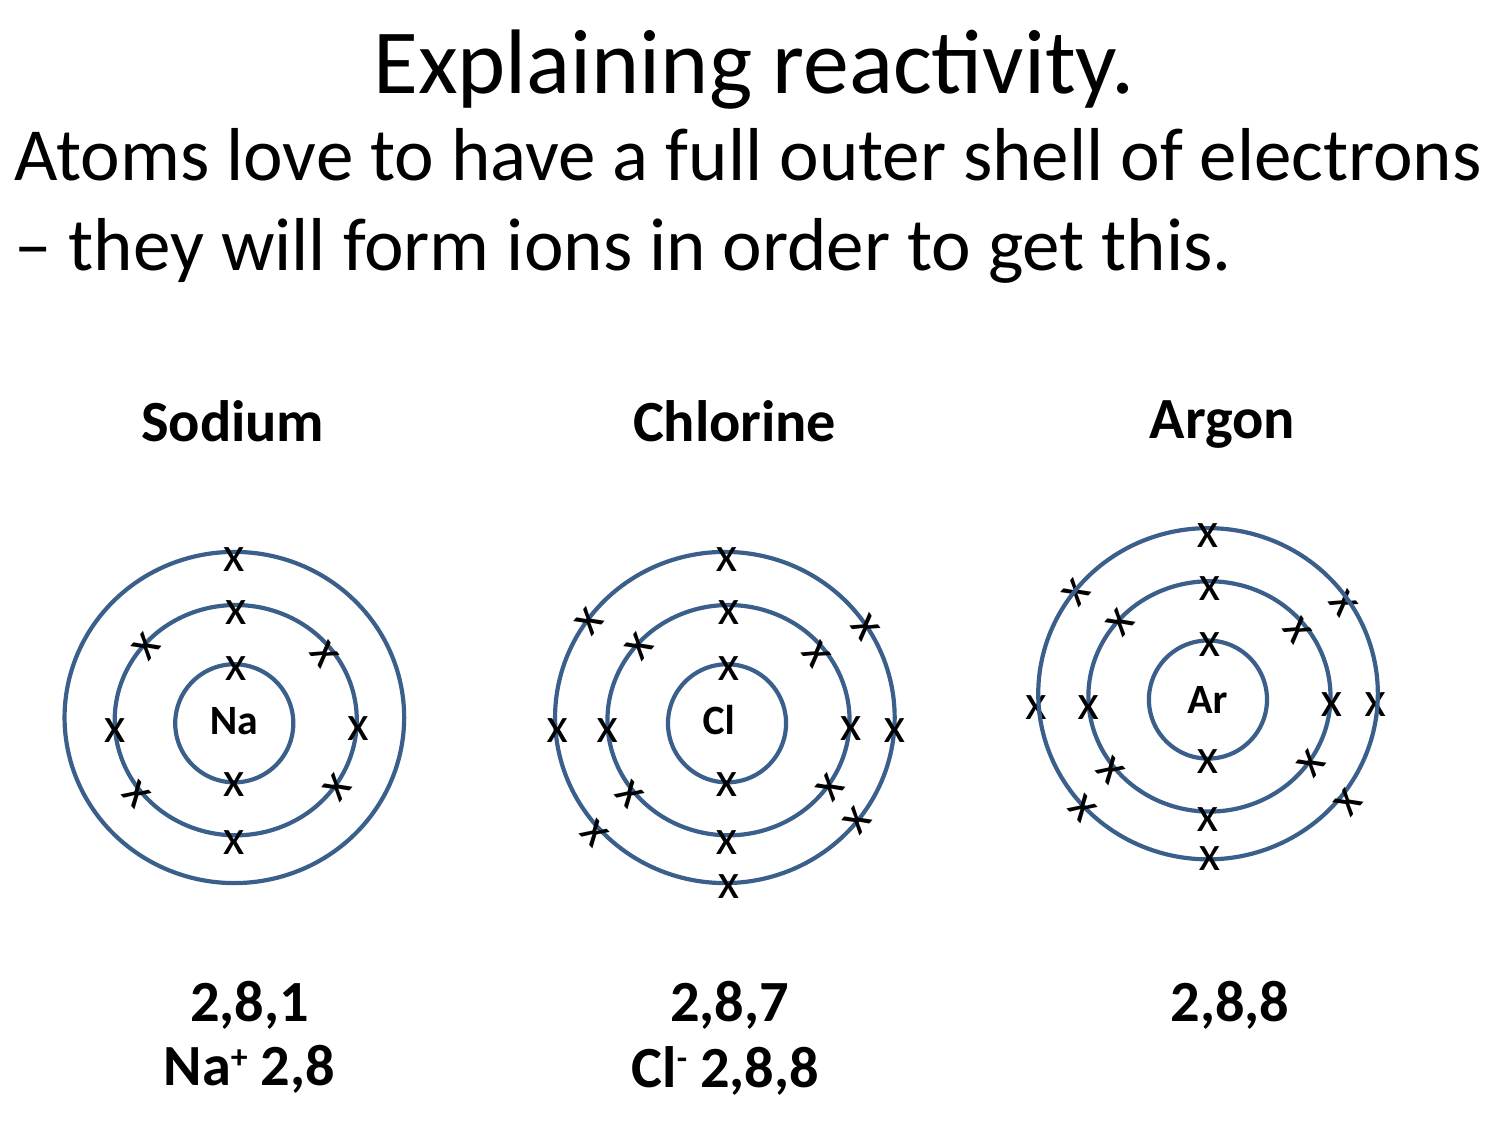

# Explaining reactivity.
Atoms love to have a full outer shell of electrons – they will form ions in order to get this.
Argon
 Chlorine
 Sodium
x
x
x

x
x

x
x
x
x
x

x
x
x
x
x

x
x
x
x

x
x
x
x

Ar
x
x
x
x
x
Na
x
Cl
x
x
x
x
x
x
x
x
x
x
x
x
x
x
x
x
x
x
2,8,1
2,8,7
 2,8,8
Na+ 2,8
 Cl- 2,8,8